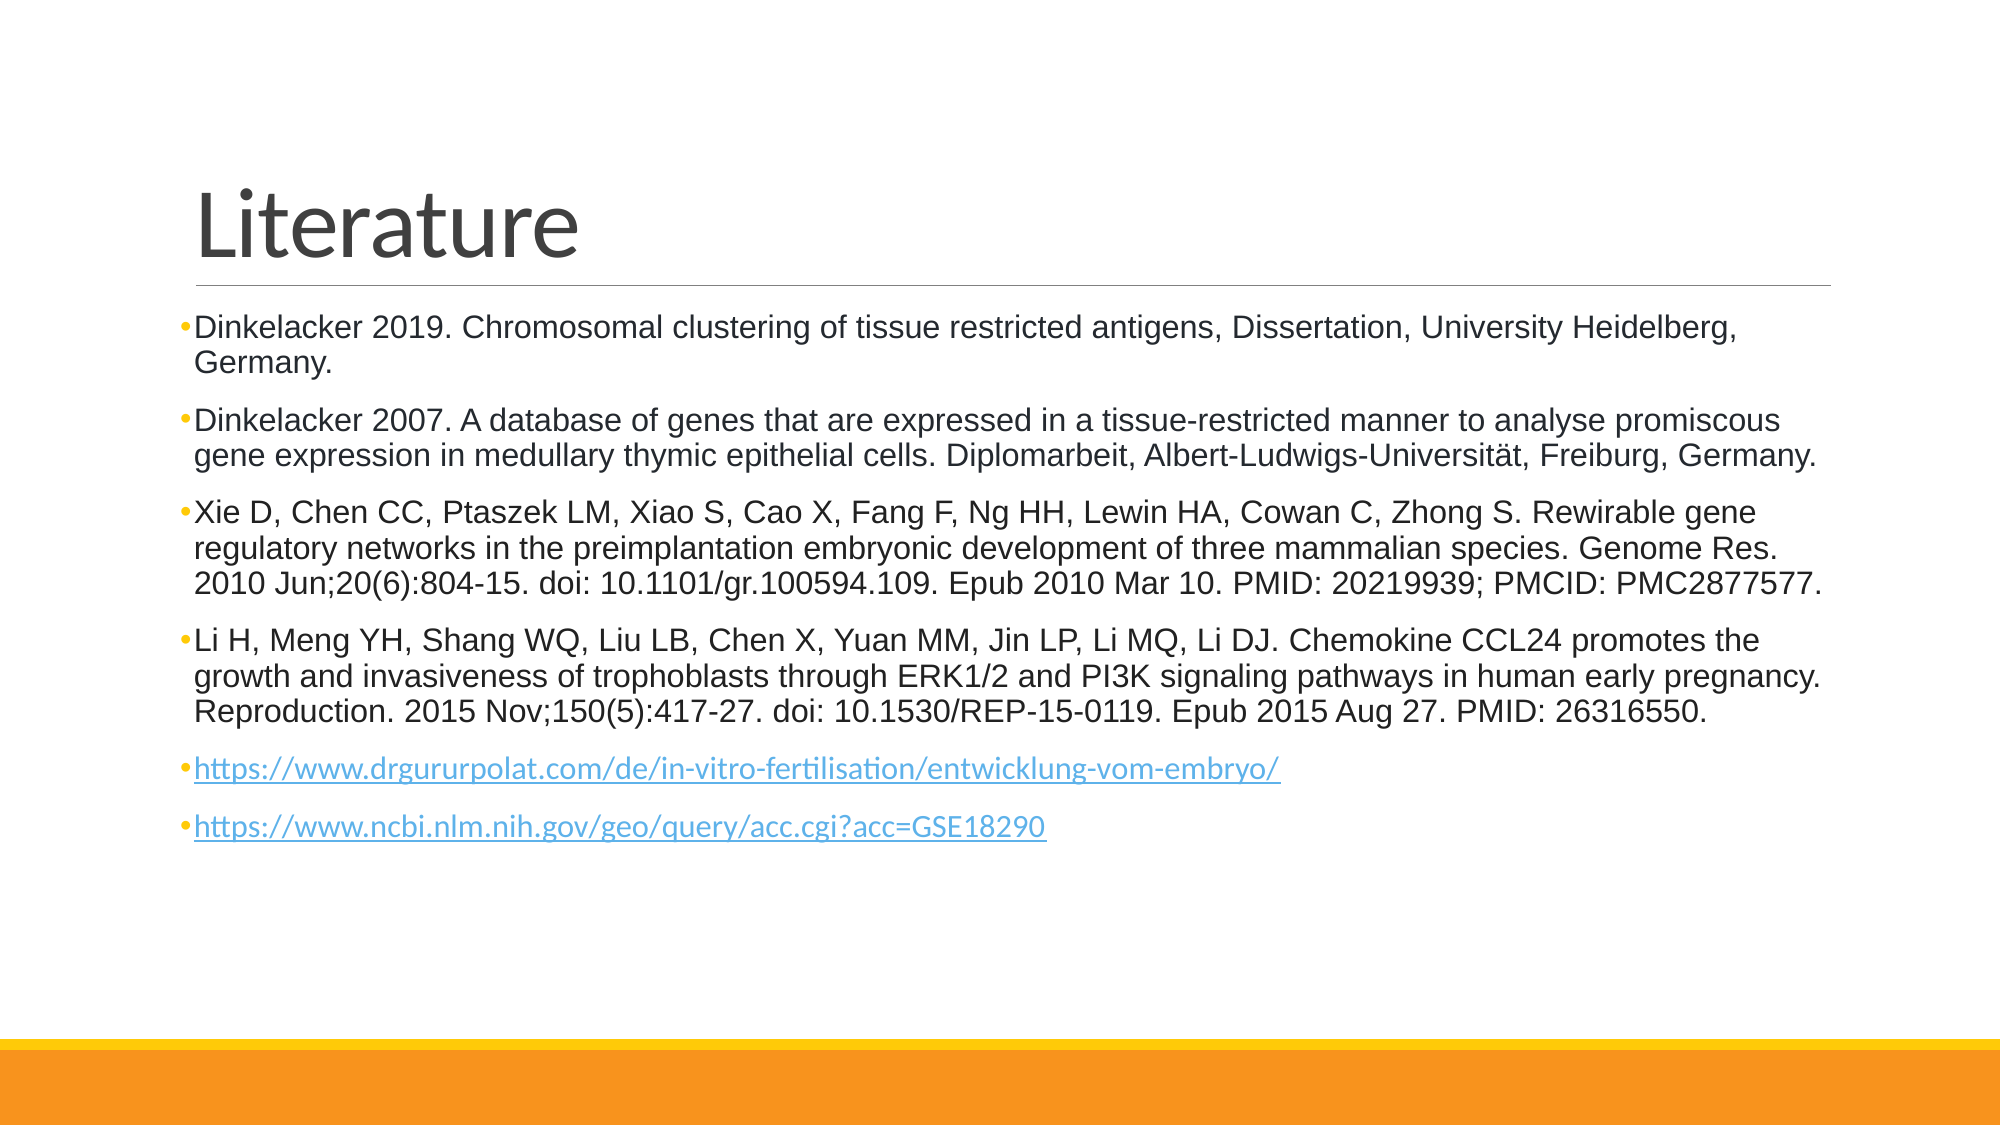

# Literature
Dinkelacker 2019. Chromosomal clustering of tissue restricted antigens, Dissertation, University Heidelberg, Germany.
Dinkelacker 2007. A database of genes that are expressed in a tissue-restricted manner to analyse promiscous gene expression in medullary thymic epithelial cells. Diplomarbeit, Albert-Ludwigs-Universität, Freiburg, Germany.
Xie D, Chen CC, Ptaszek LM, Xiao S, Cao X, Fang F, Ng HH, Lewin HA, Cowan C, Zhong S. Rewirable gene regulatory networks in the preimplantation embryonic development of three mammalian species. Genome Res. 2010 Jun;20(6):804-15. doi: 10.1101/gr.100594.109. Epub 2010 Mar 10. PMID: 20219939; PMCID: PMC2877577.
Li H, Meng YH, Shang WQ, Liu LB, Chen X, Yuan MM, Jin LP, Li MQ, Li DJ. Chemokine CCL24 promotes the growth and invasiveness of trophoblasts through ERK1/2 and PI3K signaling pathways in human early pregnancy. Reproduction. 2015 Nov;150(5):417-27. doi: 10.1530/REP-15-0119. Epub 2015 Aug 27. PMID: 26316550.
https://www.drgururpolat.com/de/in-vitro-fertilisation/entwicklung-vom-embryo/
https://www.ncbi.nlm.nih.gov/geo/query/acc.cgi?acc=GSE18290